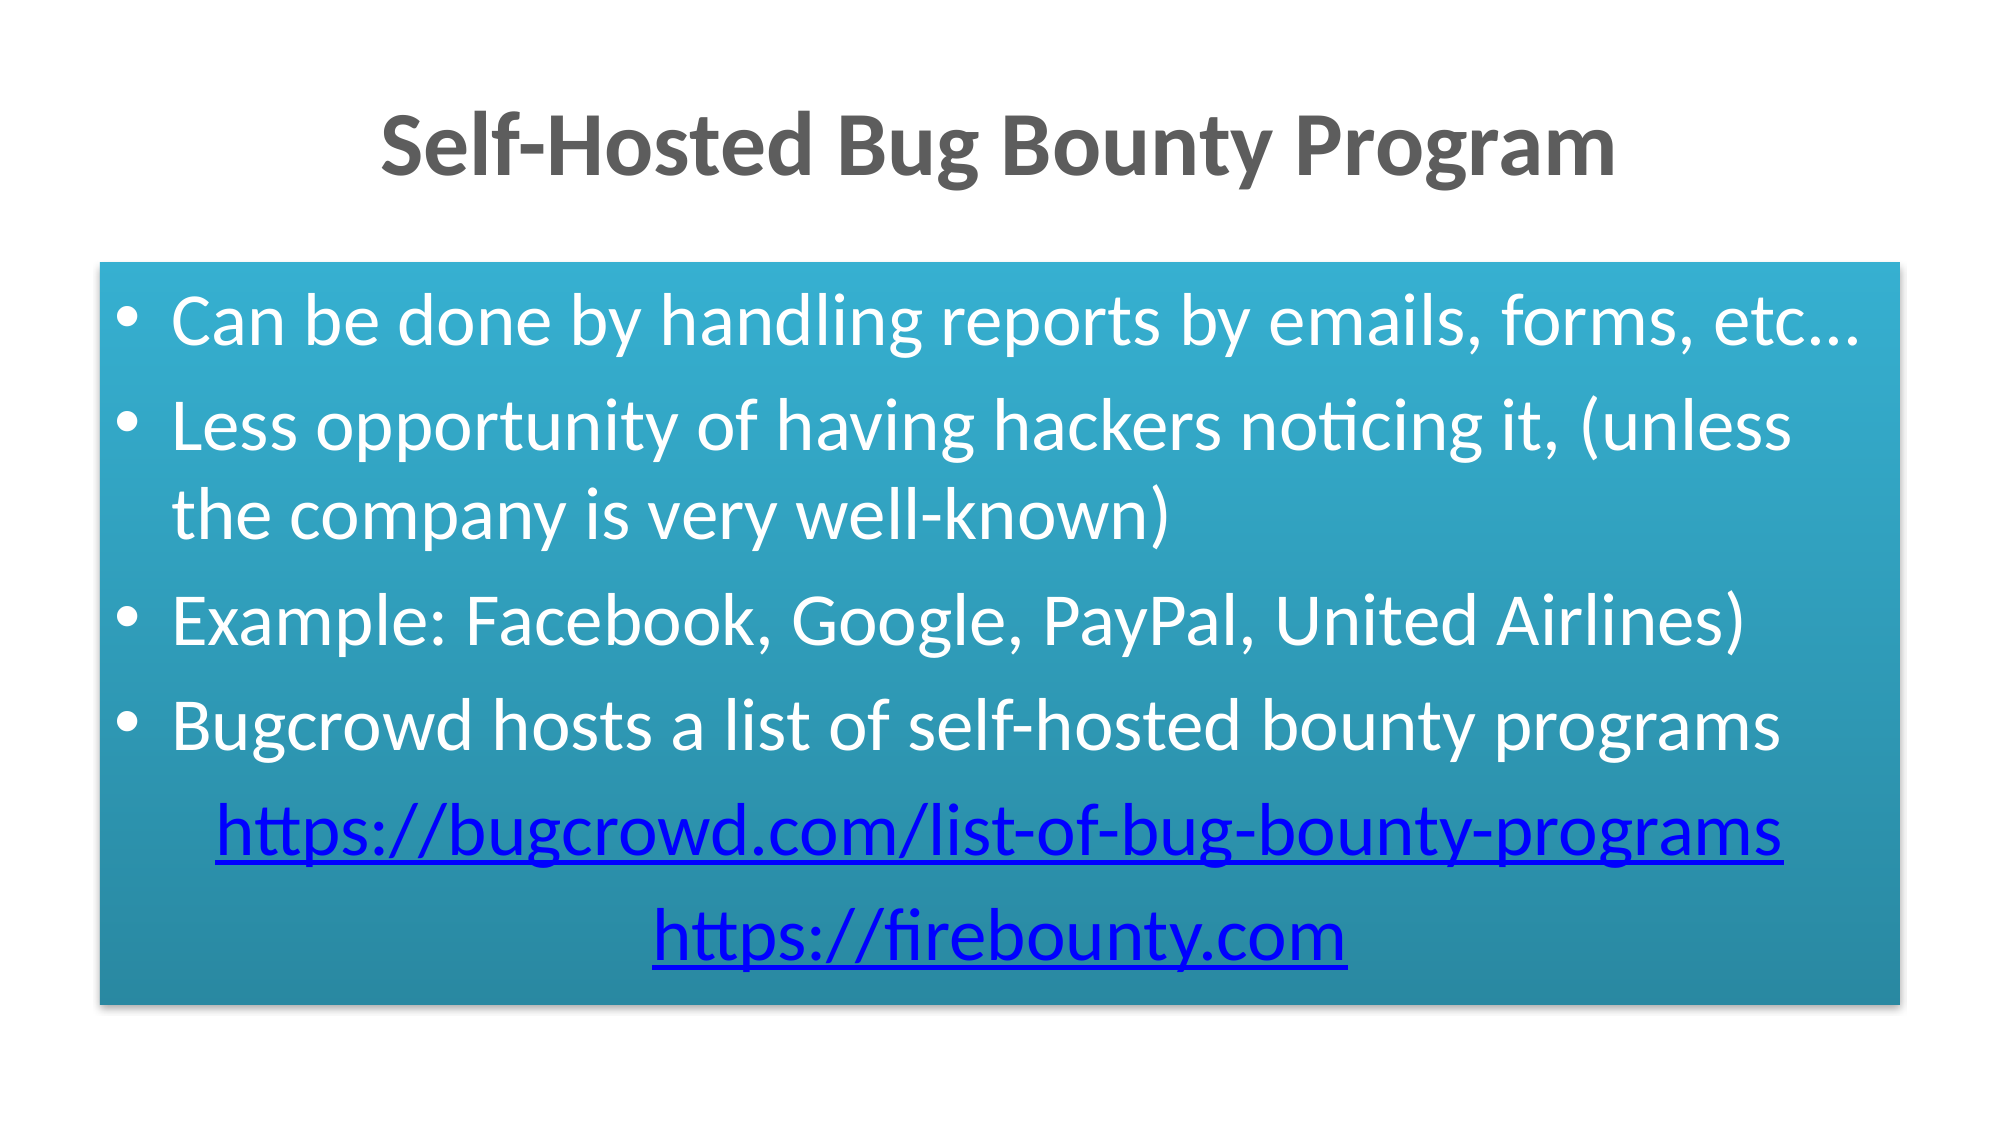

# Self-Hosted Bug Bounty Program
Can be done by handling reports by emails, forms, etc...
Less opportunity of having hackers noticing it, (unless the company is very well-known)
Example: Facebook, Google, PayPal, United Airlines)
Bugcrowd hosts a list of self-hosted bounty programs
https://bugcrowd.com/list-of-bug-bounty-programs
https://firebounty.com